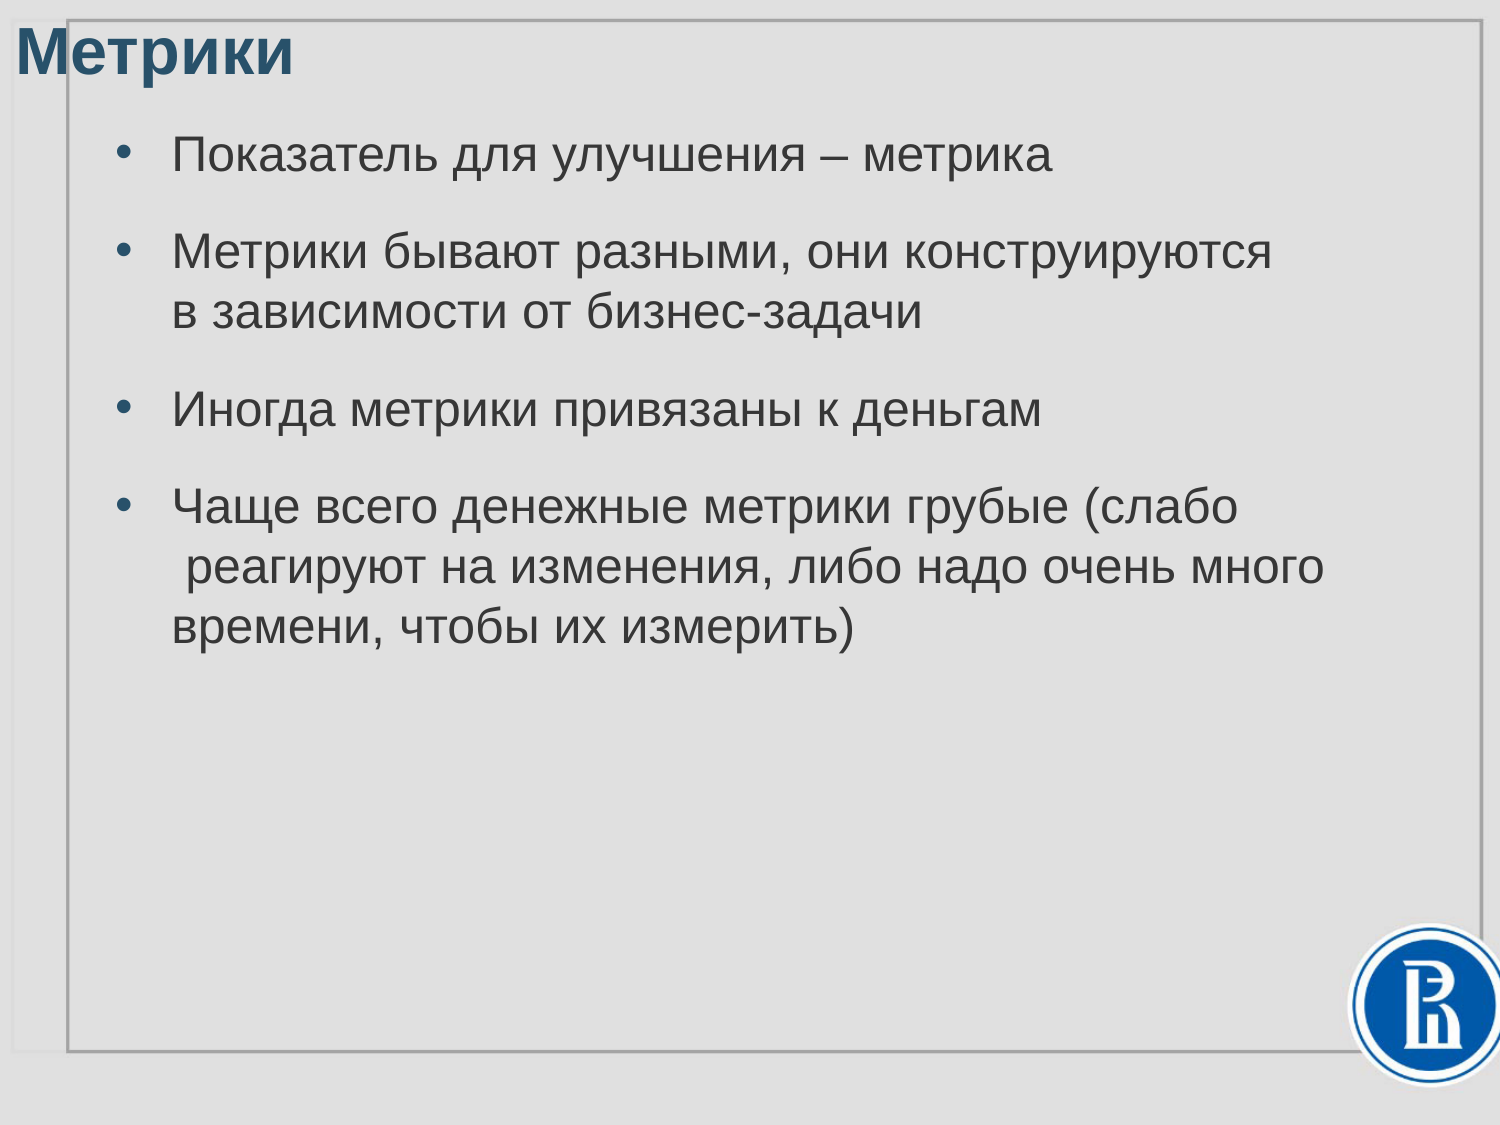

# Метрики
Показатель для улучшения – метрика
Метрики бывают разными, они конструируются
в зависимости от бизнес-задачи
Иногда метрики привязаны к деньгам
Чаще всего денежные метрики грубые (слабо
 реагируют на изменения, либо надо очень много
времени, чтобы их измерить)